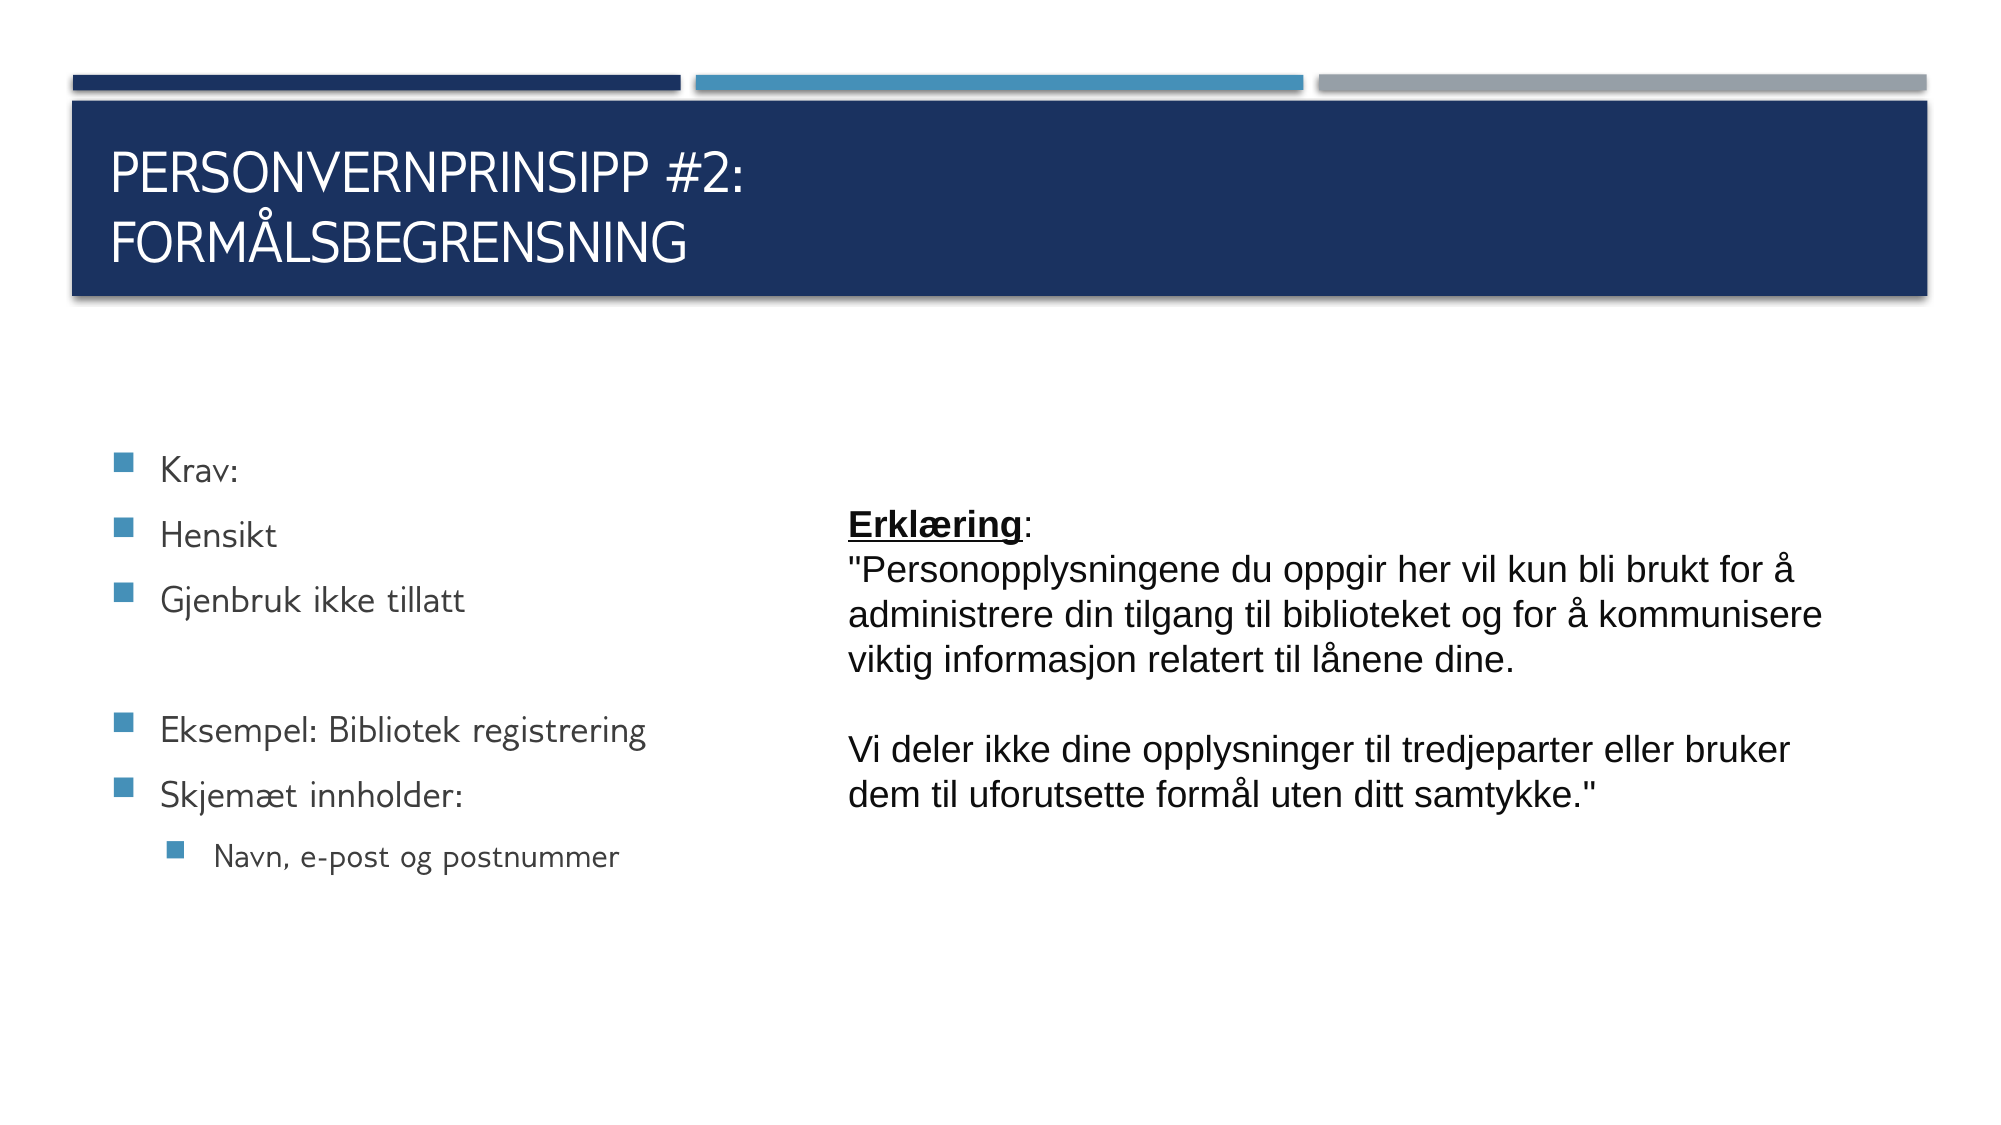

# Personvernprinsipp #2: Formålsbegrensning
Krav:
Hensikt
Gjenbruk ikke tillatt

Eksempel: Bibliotek registrering
Skjemaet innholder:
Navn, e-post og postnummer
Erklæring:
"Personopplysningene du oppgir her vil kun bli brukt for å administrere din tilgang til biblioteket og for å kommunisere viktig informasjon relatert til lånene dine.

Vi deler ikke dine opplysninger til tredjeparter eller bruker dem til uforutsette formål uten ditt samtykke."